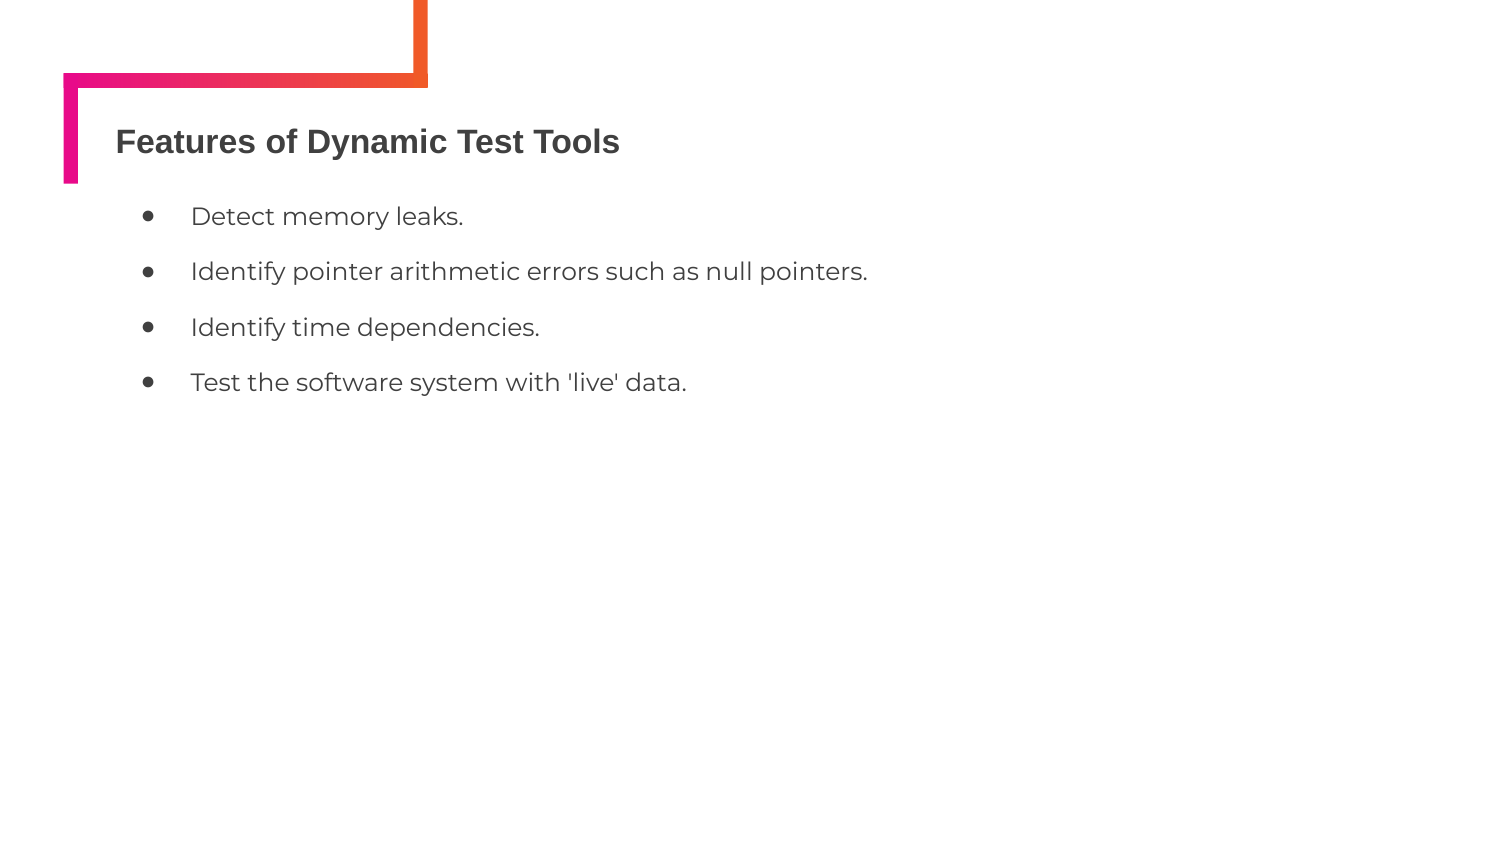

# Features of Dynamic Test Tools
Detect memory leaks.
Identify pointer arithmetic errors such as null pointers.
Identify time dependencies.
Test the software system with 'live' data.